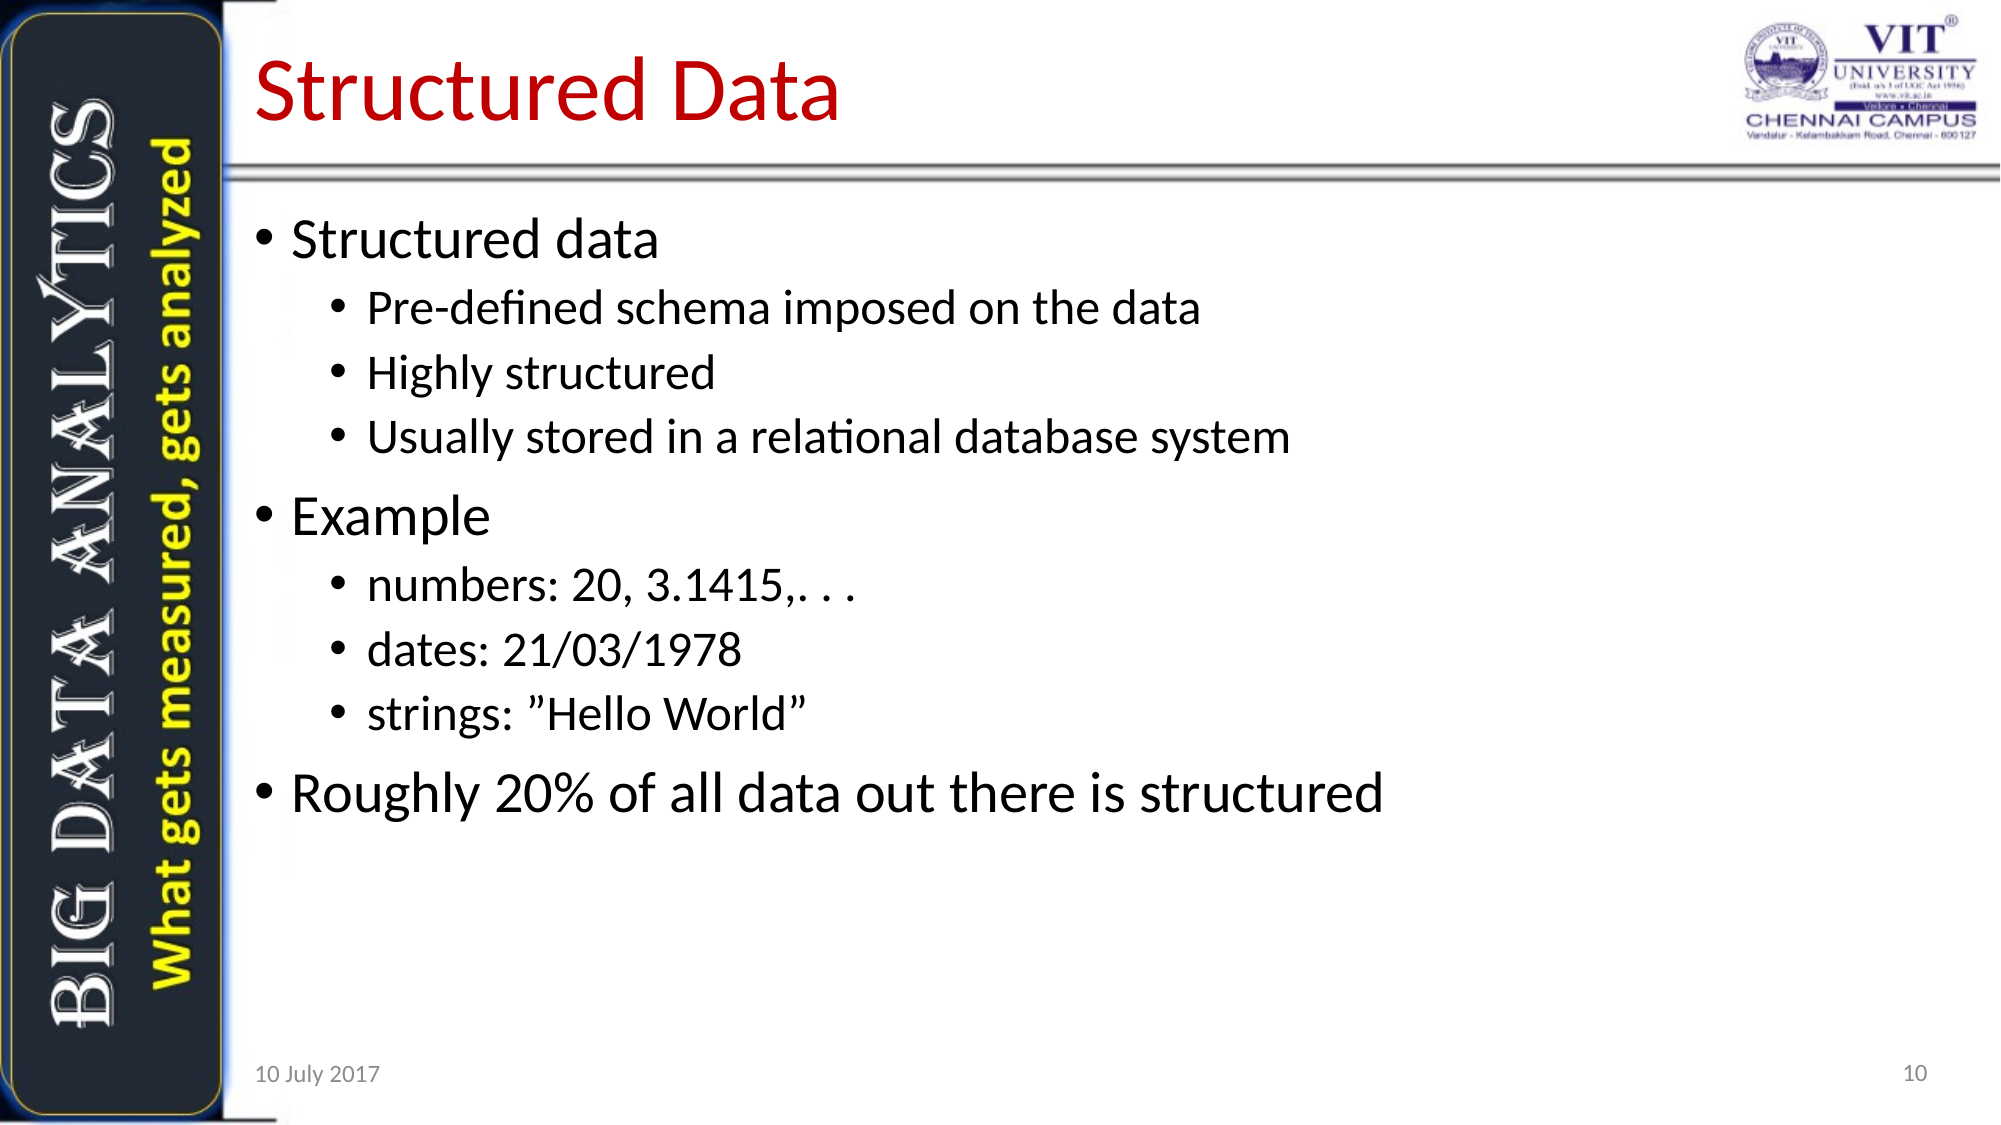

# Structured Data
Structured data
Pre-defined schema imposed on the data
Highly structured
Usually stored in a relational database system
Example
numbers: 20, 3.1415,. . .
dates: 21/03/1978
strings: ”Hello World”
Roughly 20% of all data out there is structured
10
10 July 2017